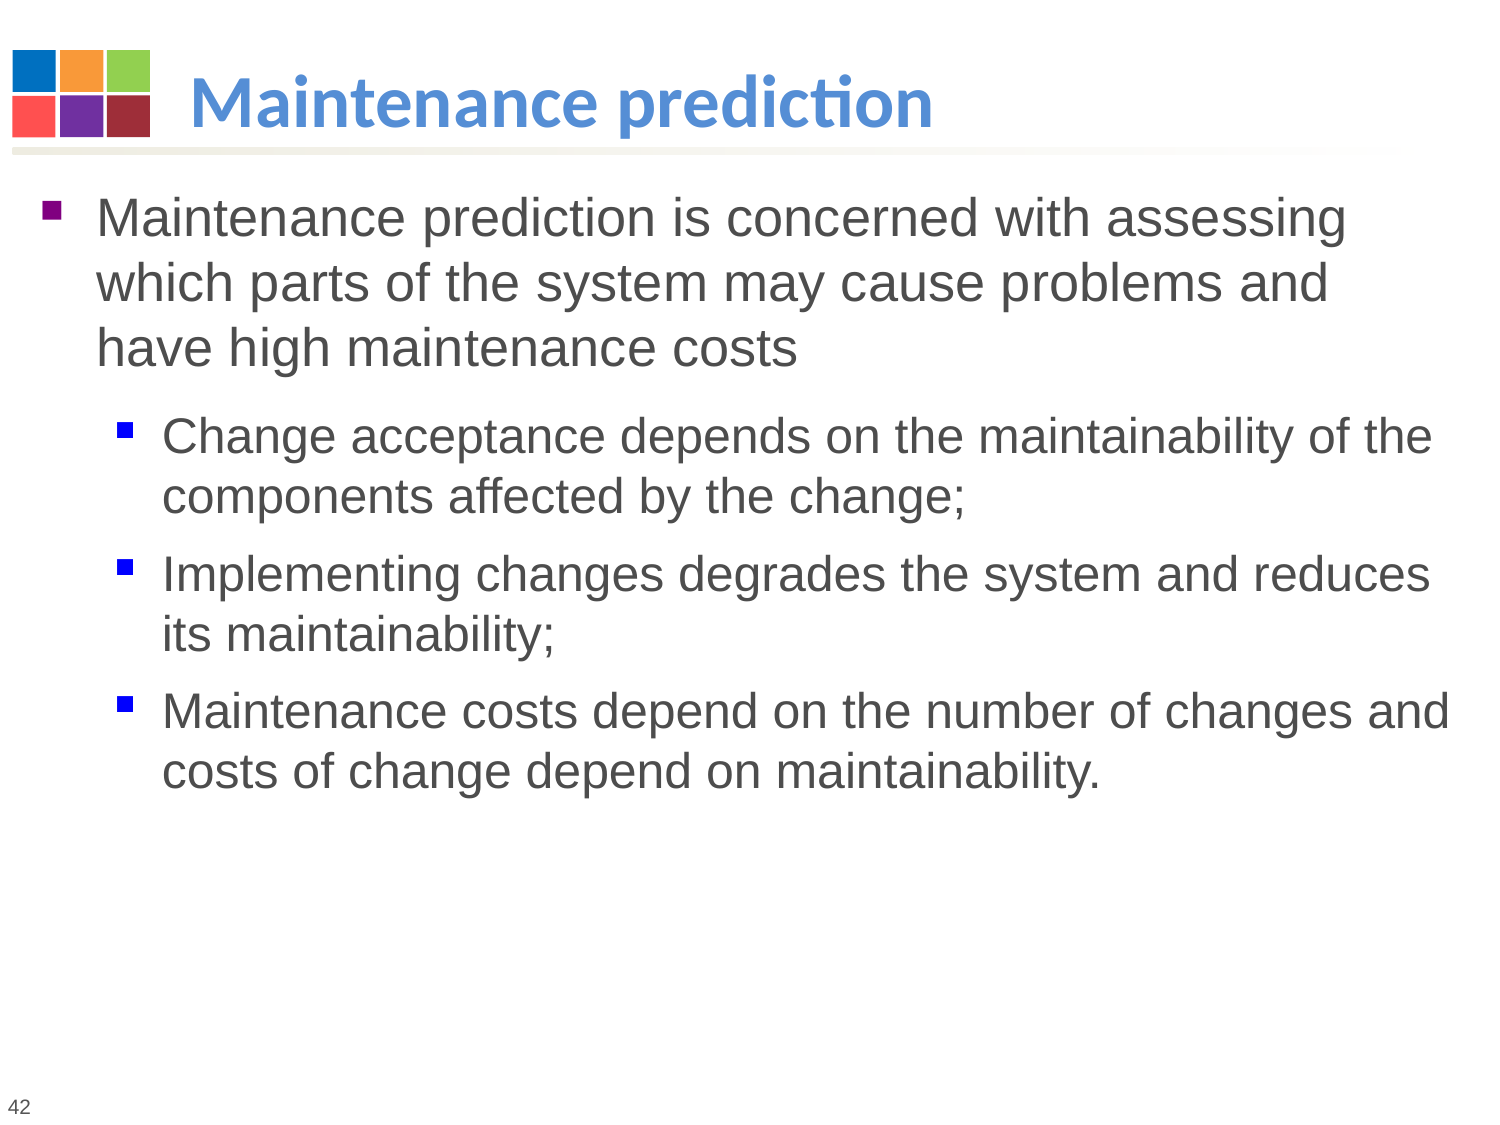

# Maintenance prediction
Maintenance prediction is concerned with assessing which parts of the system may cause problems and have high maintenance costs
Change acceptance depends on the maintainability of the components affected by the change;
Implementing changes degrades the system and reduces its maintainability;
Maintenance costs depend on the number of changes and costs of change depend on maintainability.